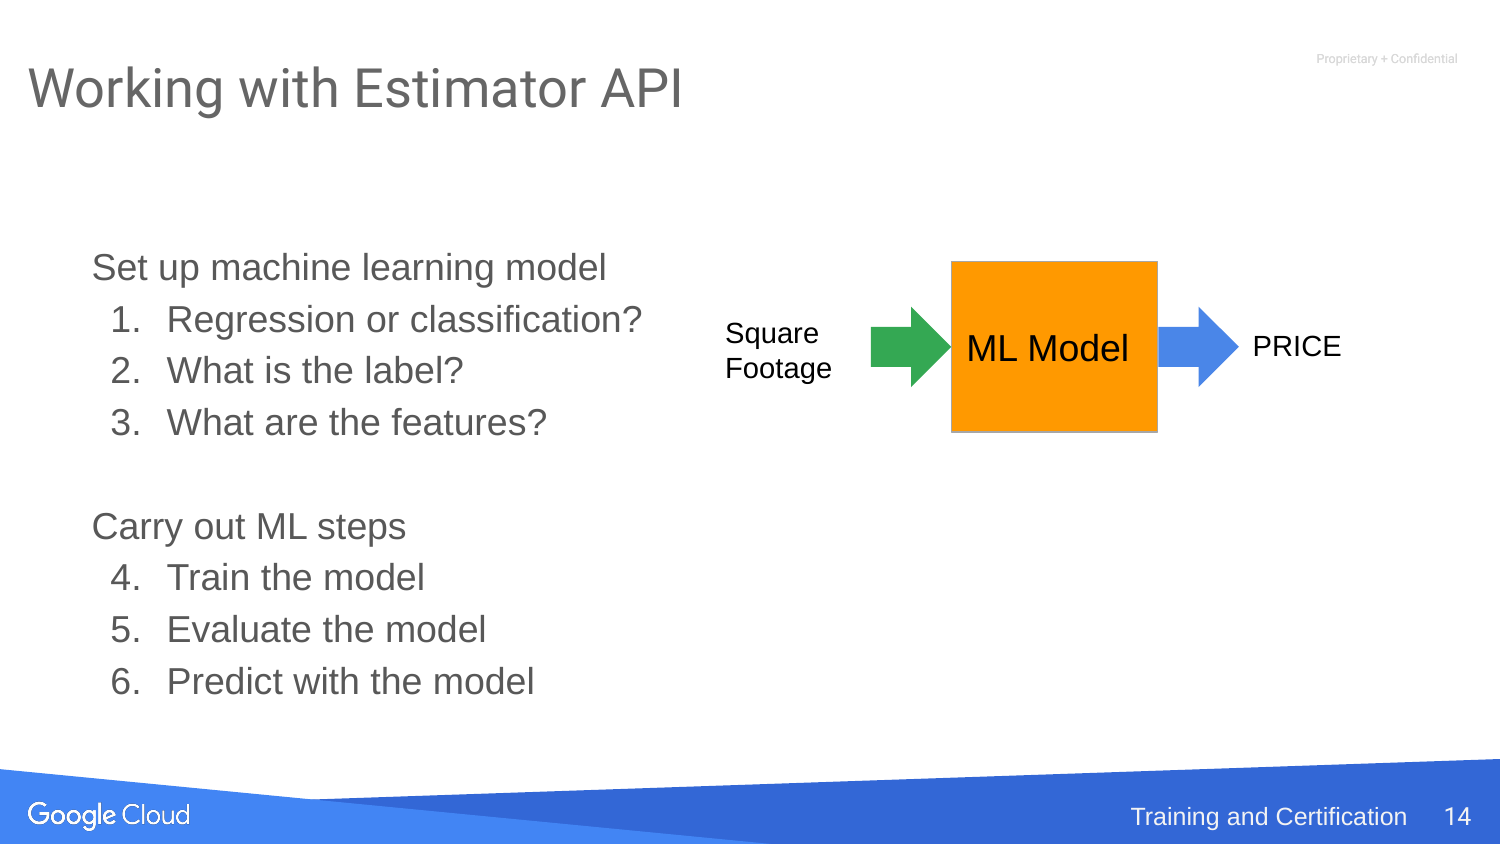

# Working with Estimator API
Set up machine learning model
Regression or classification?
What is the label?
What are the features?

Carry out ML steps
Train the model
Evaluate the model
Predict with the model
ML Model
Square
Footage

PRICE
14